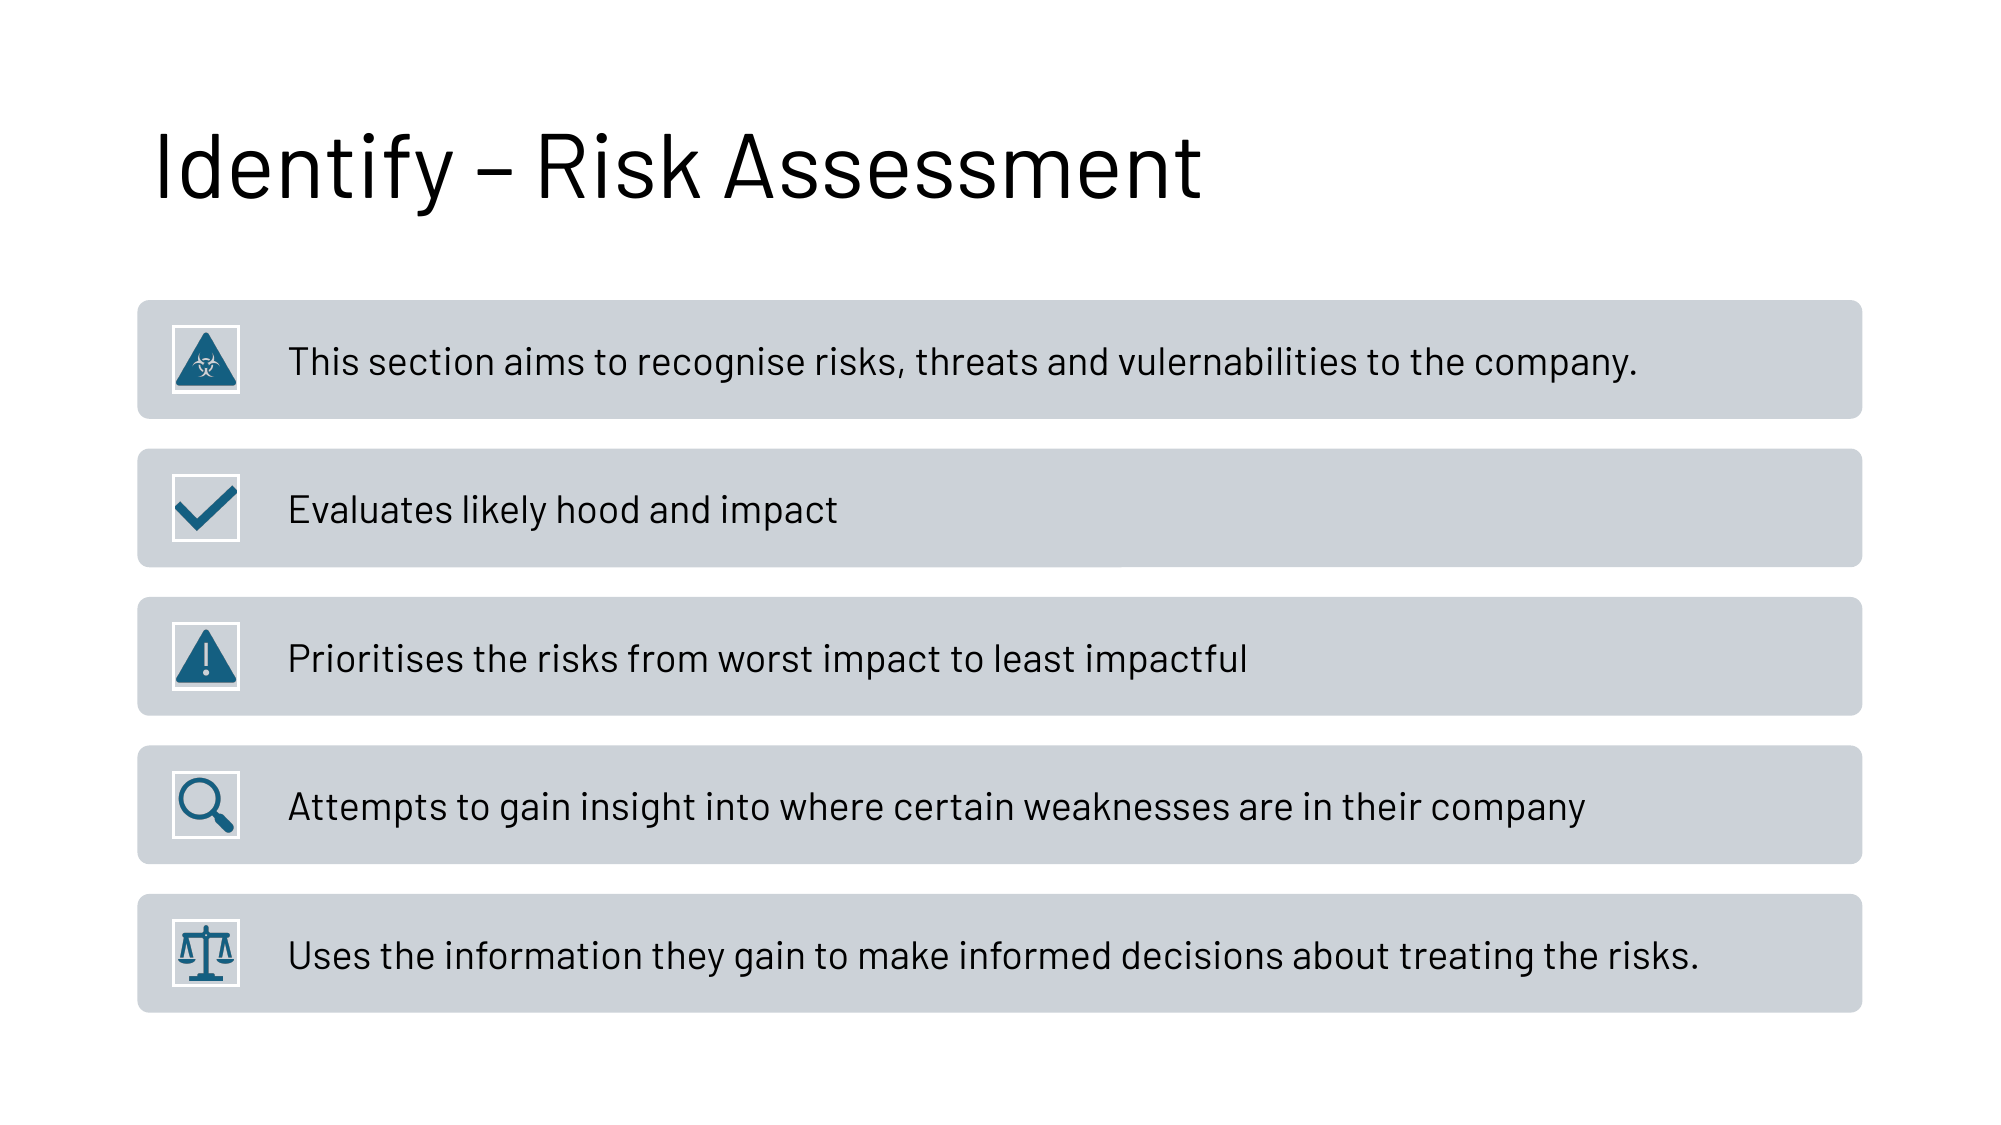

# Identify – Risk Assessment
This section aims to recognise risks, threats and vulernabilities to the company.
Evaluates likely hood and impact
Prioritises the risks from worst impact to least impactful
Attempts to gain insight into where certain weaknesses are in their company
Uses the information they gain to make informed decisions about treating the risks.